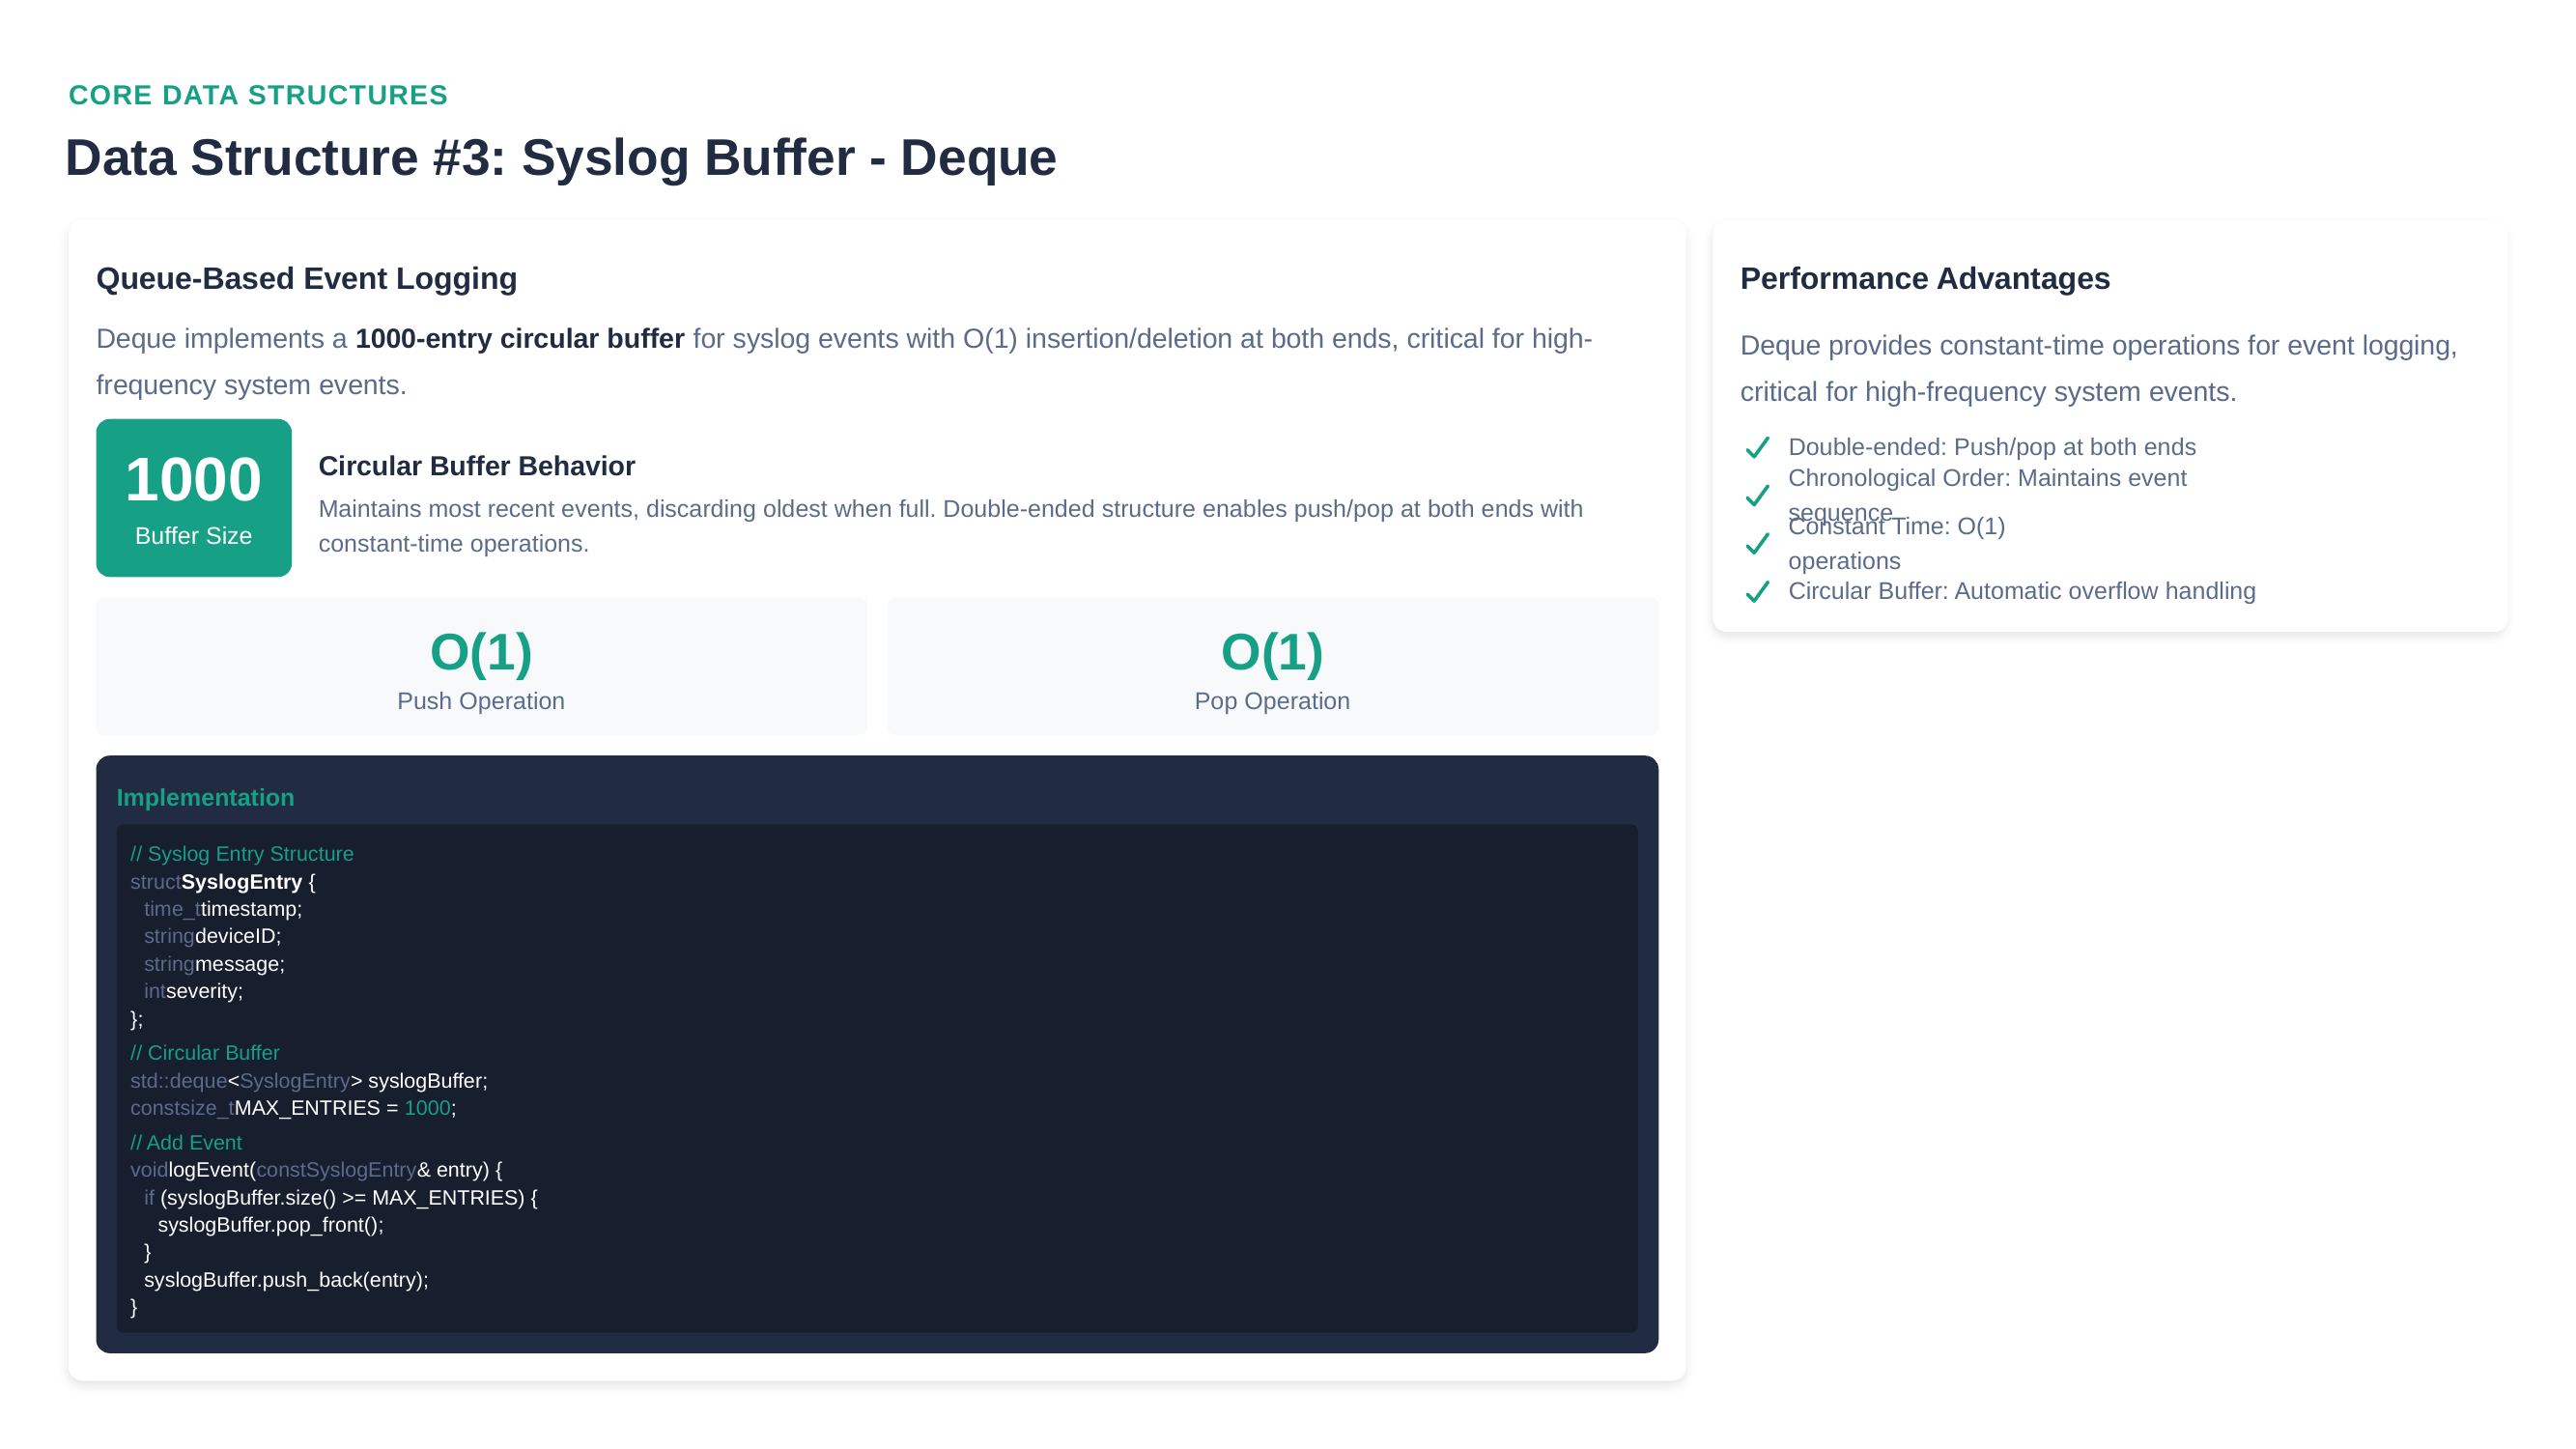

CORE DATA STRUCTURES
Data Structure #3: Syslog Buffer - Deque

Queue-Based Event Logging
Performance Advantages
Deque implements a 1000-entry circular buffer for syslog events with O(1) insertion/deletion at both ends, critical for high-frequency system events.
Deque provides constant-time operations for event logging, critical for high-frequency system events.

Double-ended: Push/pop at both ends

Circular Buffer Behavior
1000
Chronological Order: Maintains event sequence

Maintains most recent events, discarding oldest when full. Double-ended structure enables push/pop at both ends with constant-time operations.
Buffer Size
Constant Time: O(1) operations

Circular Buffer: Automatic overflow handling

O(1)
O(1)
Push Operation
Pop Operation

Implementation

// Syslog Entry Structure
structSyslogEntry {
time_ttimestamp;
stringdeviceID;
stringmessage;
intseverity;
};
// Circular Buffer
std::deque<SyslogEntry> syslogBuffer;
constsize_tMAX_ENTRIES = 1000;
// Add Event
voidlogEvent(constSyslogEntry& entry) {
if (syslogBuffer.size() >= MAX_ENTRIES) {
syslogBuffer.pop_front();
}
syslogBuffer.push_back(entry);
}